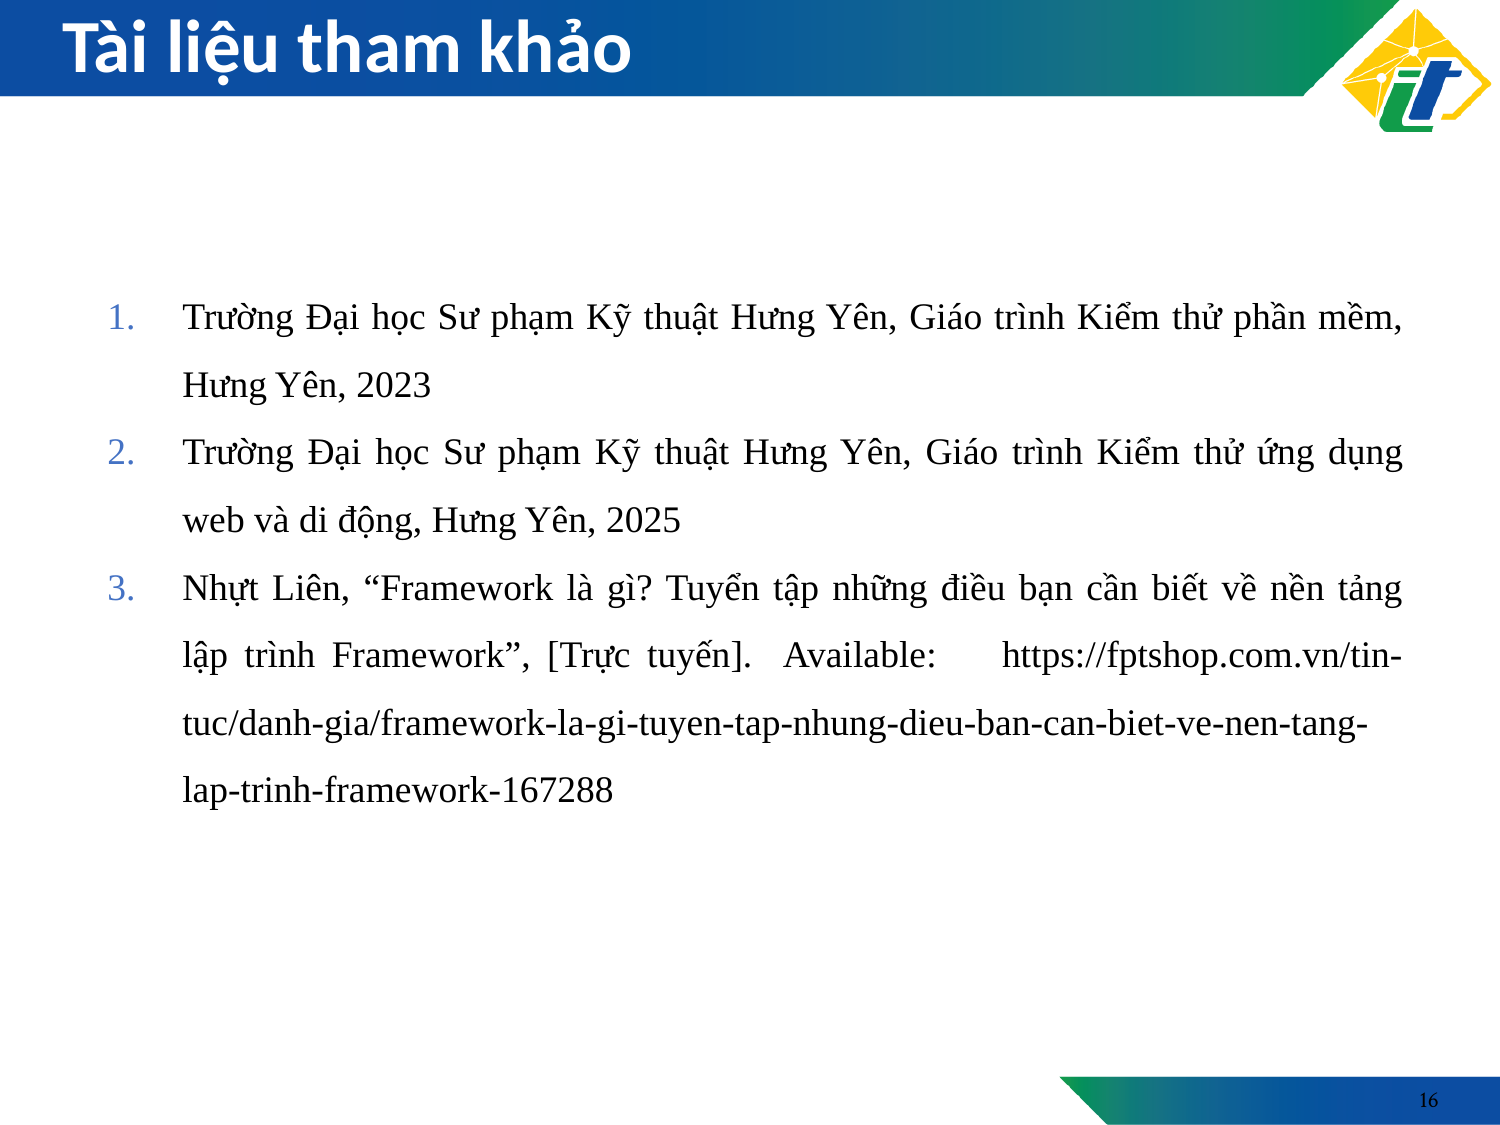

# Tài liệu tham khảo
Trường Đại học Sư phạm Kỹ thuật Hưng Yên, Giáo trình Kiểm thử phần mềm, Hưng Yên, 2023
Trường Đại học Sư phạm Kỹ thuật Hưng Yên, Giáo trình Kiểm thử ứng dụng web và di động, Hưng Yên, 2025
Nhựt Liên, “Framework là gì? Tuyển tập những điều bạn cần biết về nền tảng lập trình Framework”, [Trực tuyến].  Available:    https://fptshop.com.vn/tin-tuc/danh-gia/framework-la-gi-tuyen-tap-nhung-dieu-ban-can-biet-ve-nen-tang-lap-trinh-framework-167288

16